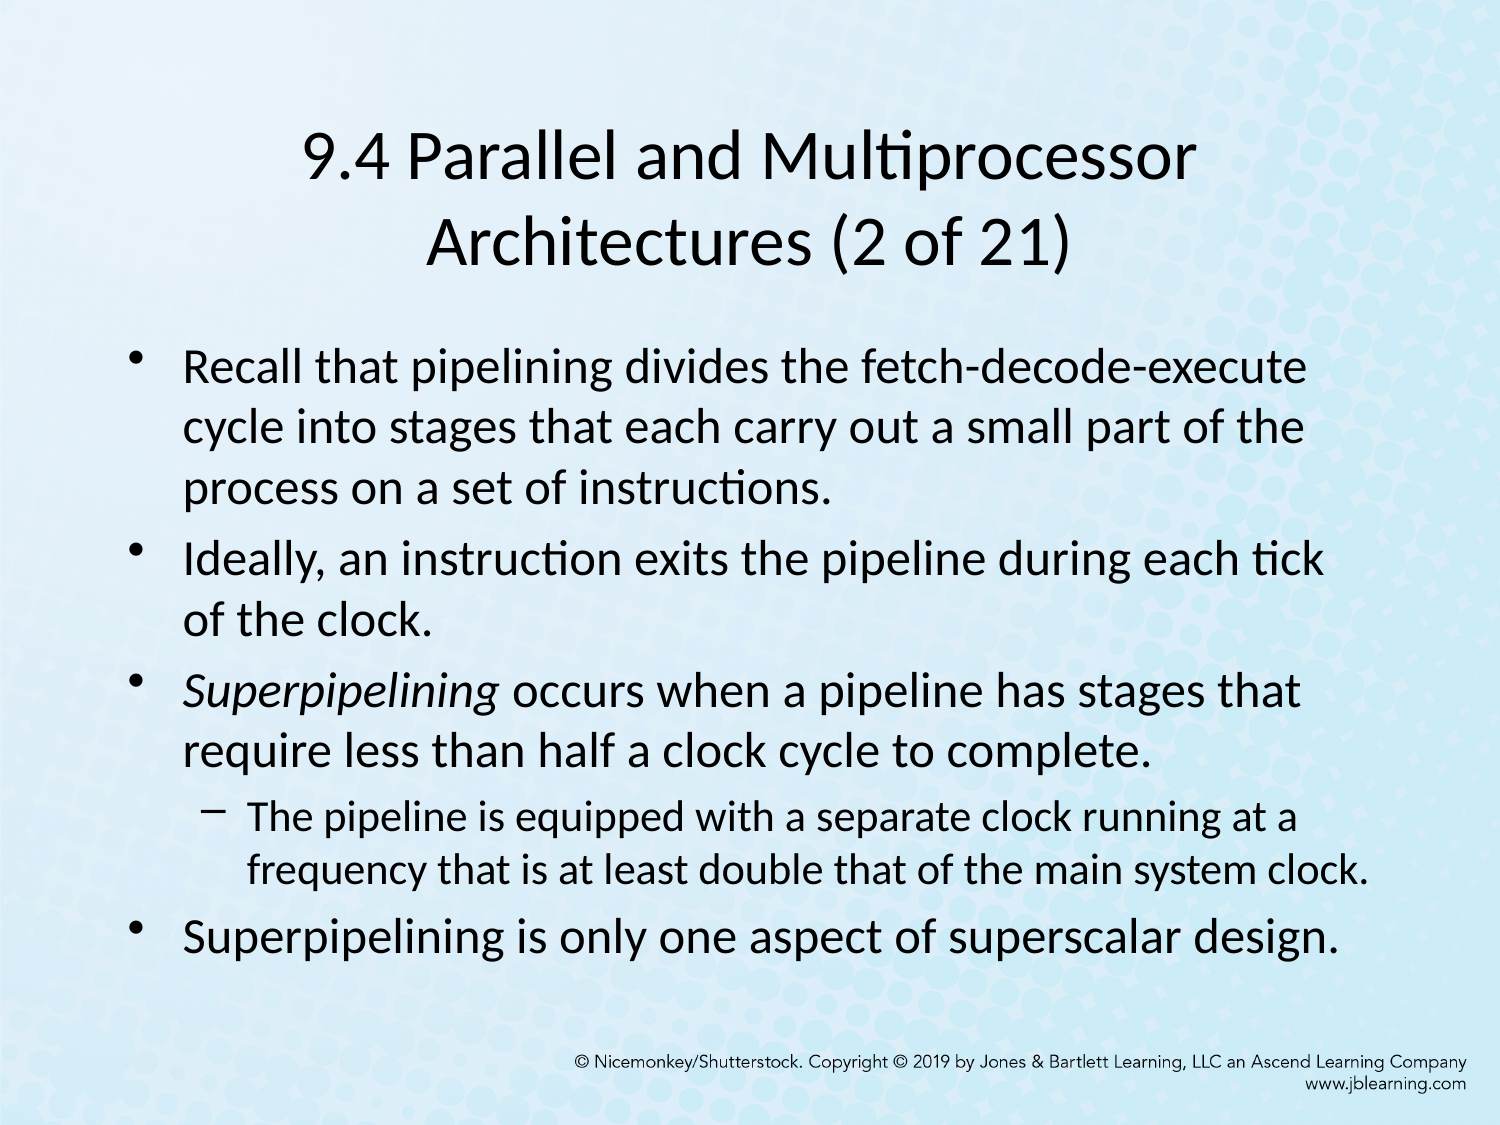

# 9.4 Parallel and Multiprocessor Architectures (2 of 21)
Recall that pipelining divides the fetch-decode-execute cycle into stages that each carry out a small part of the process on a set of instructions.
Ideally, an instruction exits the pipeline during each tick of the clock.
Superpipelining occurs when a pipeline has stages that require less than half a clock cycle to complete.
The pipeline is equipped with a separate clock running at a frequency that is at least double that of the main system clock.
Superpipelining is only one aspect of superscalar design.